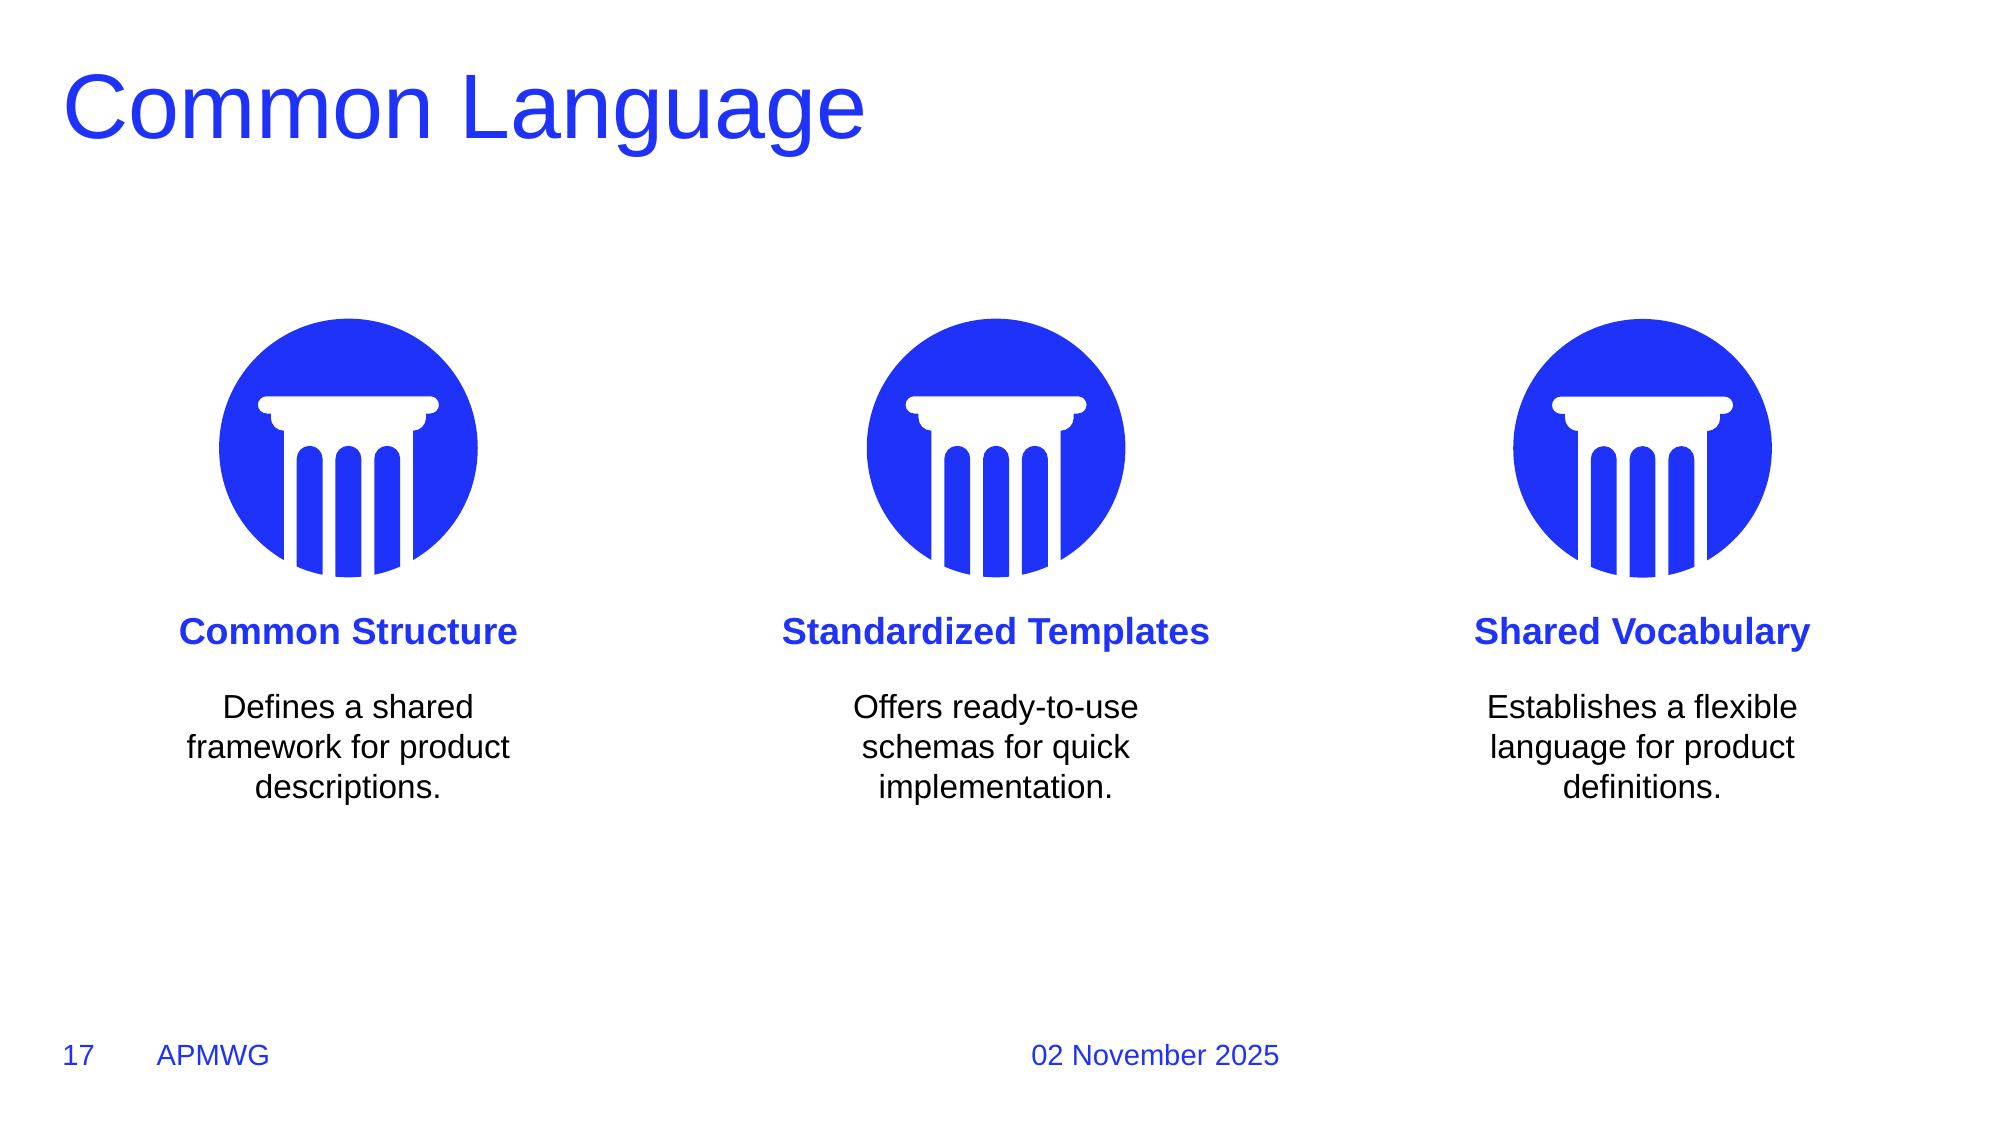

# Common Language

Common Structure
Defines a shared framework for product descriptions.

Standardized Templates
Offers ready-to-use schemas for quick implementation.

Shared Vocabulary
Establishes a flexible language for product definitions.
17
APMWG
02 November 2025